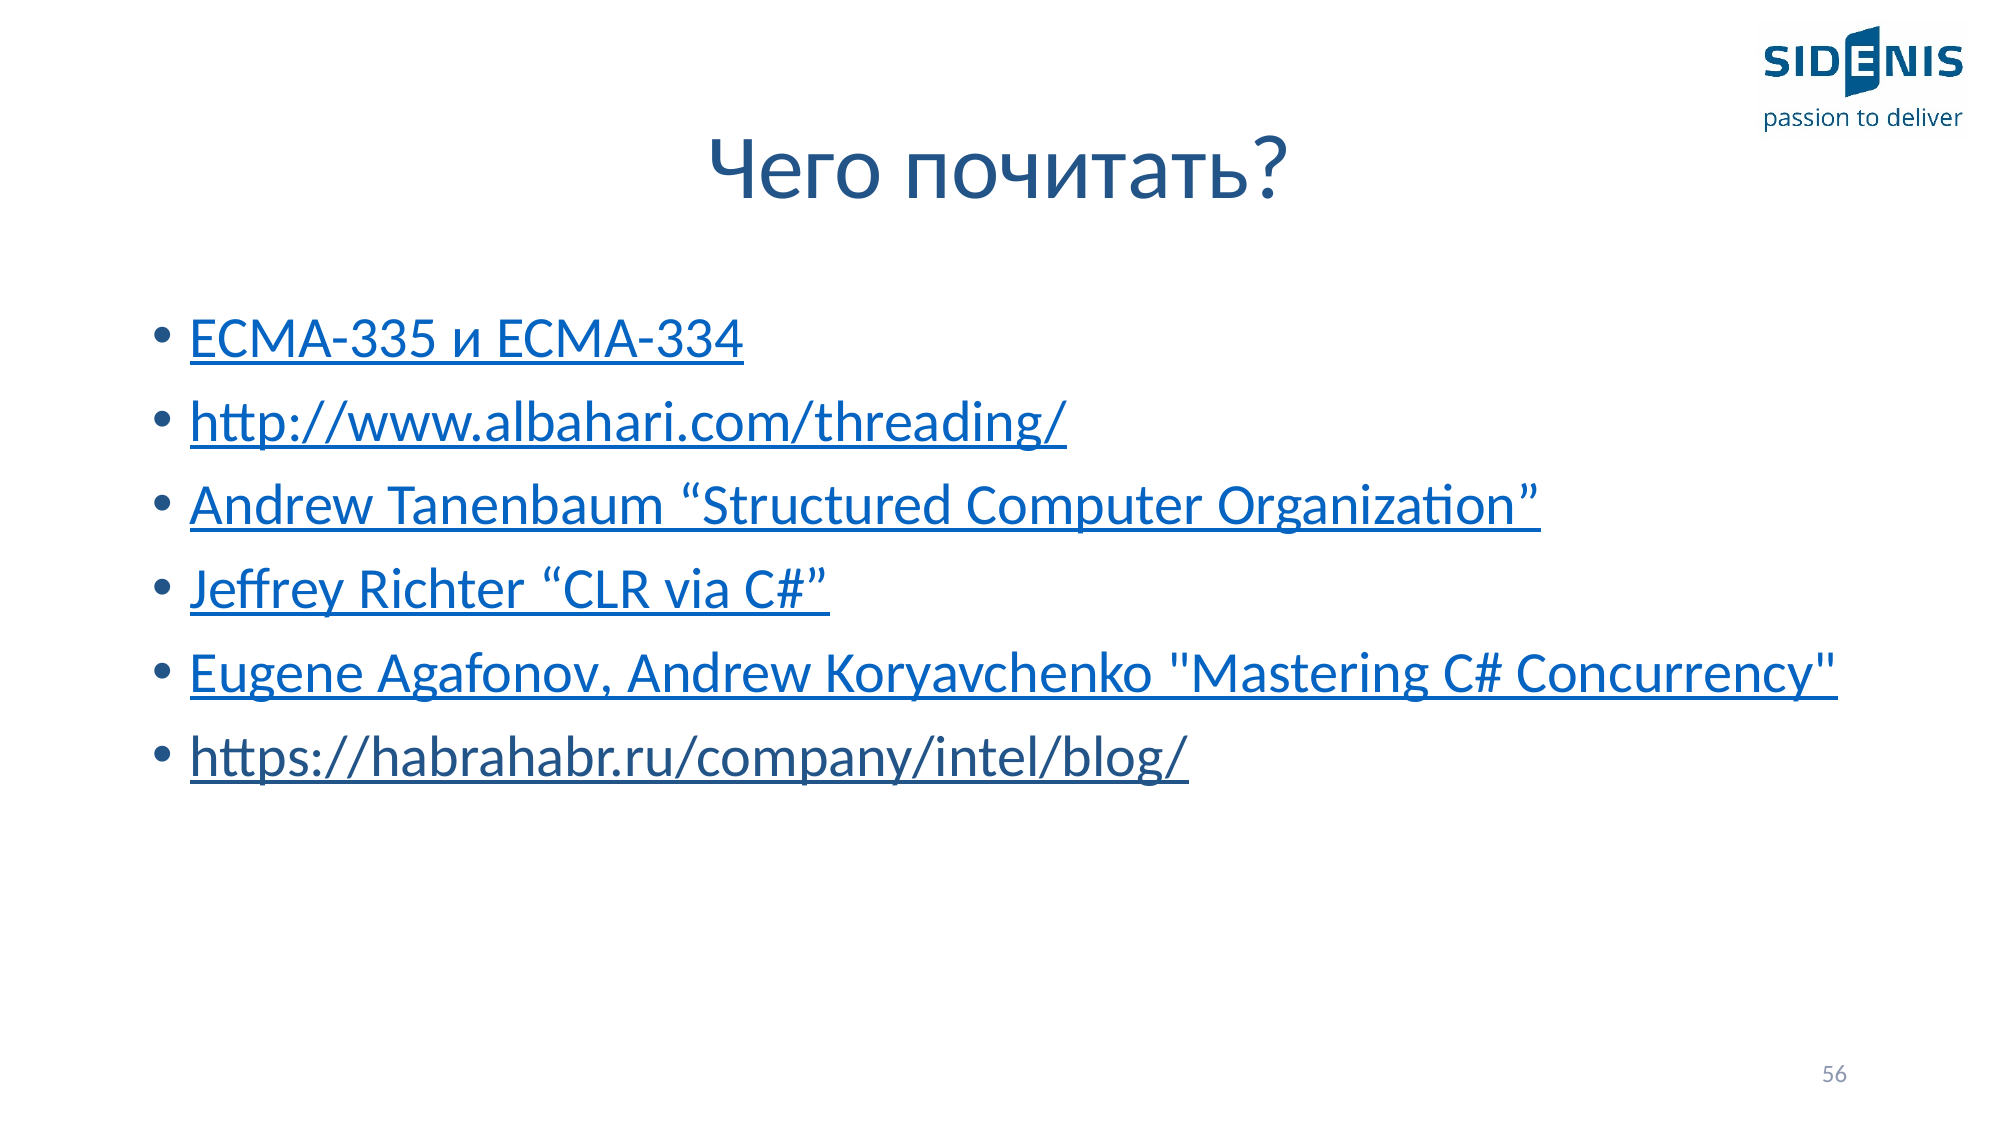

# Чего почитать?
ECMA-335 и ECMA-334
http://www.albahari.com/threading/
Andrew Tanenbaum “Structured Computer Organization”
Jeffrey Richter “CLR via C#”
Eugene Agafonov, Andrew Koryavchenko "Mastering C# Concurrency"
https://habrahabr.ru/company/intel/blog/

56